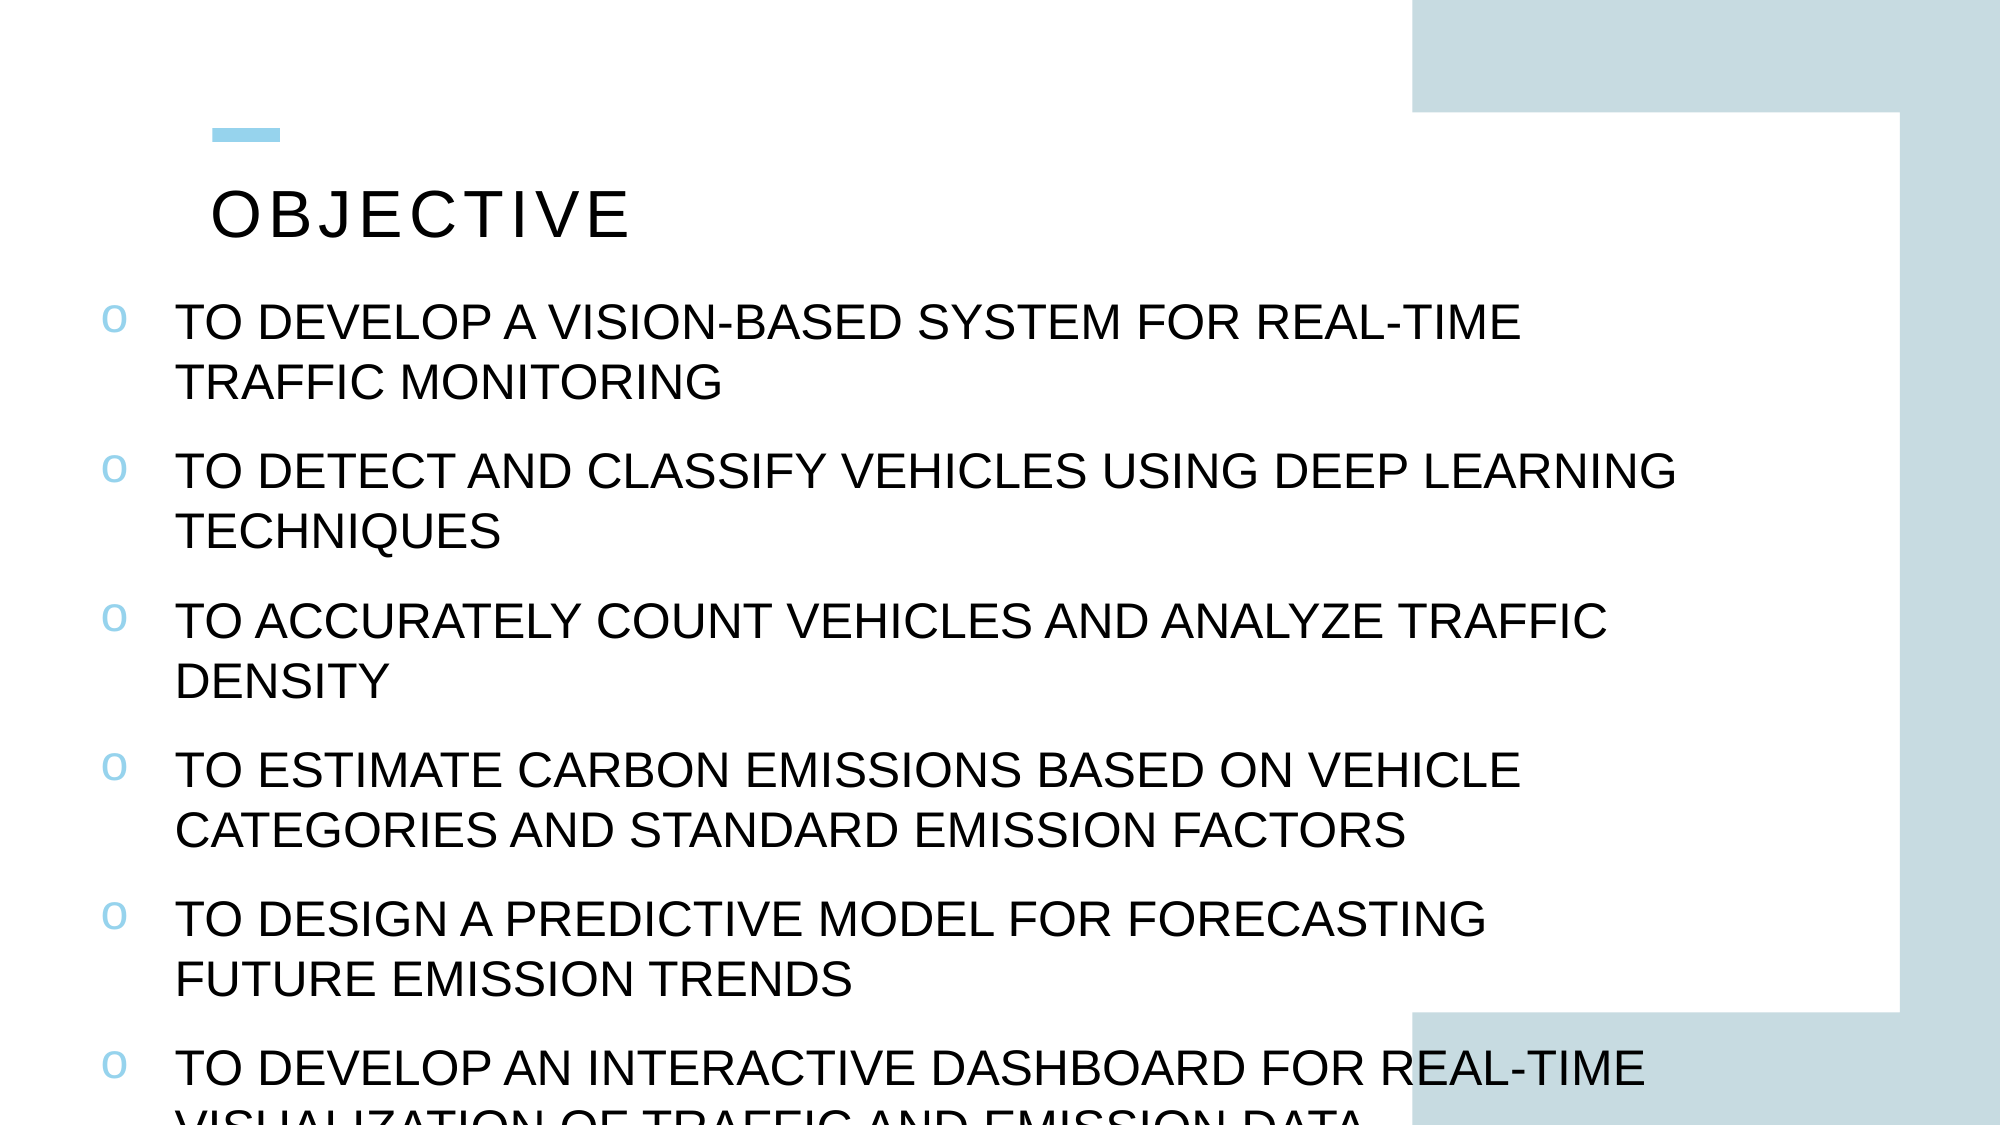

# Objective
To develop a vision-based system for real-time traffic monitoring
To detect and classify vehicles using deep learning techniques
To accurately count vehicles and analyze traffic density
To estimate carbon emissions based on vehicle categories and standard emission factors
To design a predictive model for forecasting future emission trends
To develop an interactive dashboard for real-time visualization of traffic and emission data